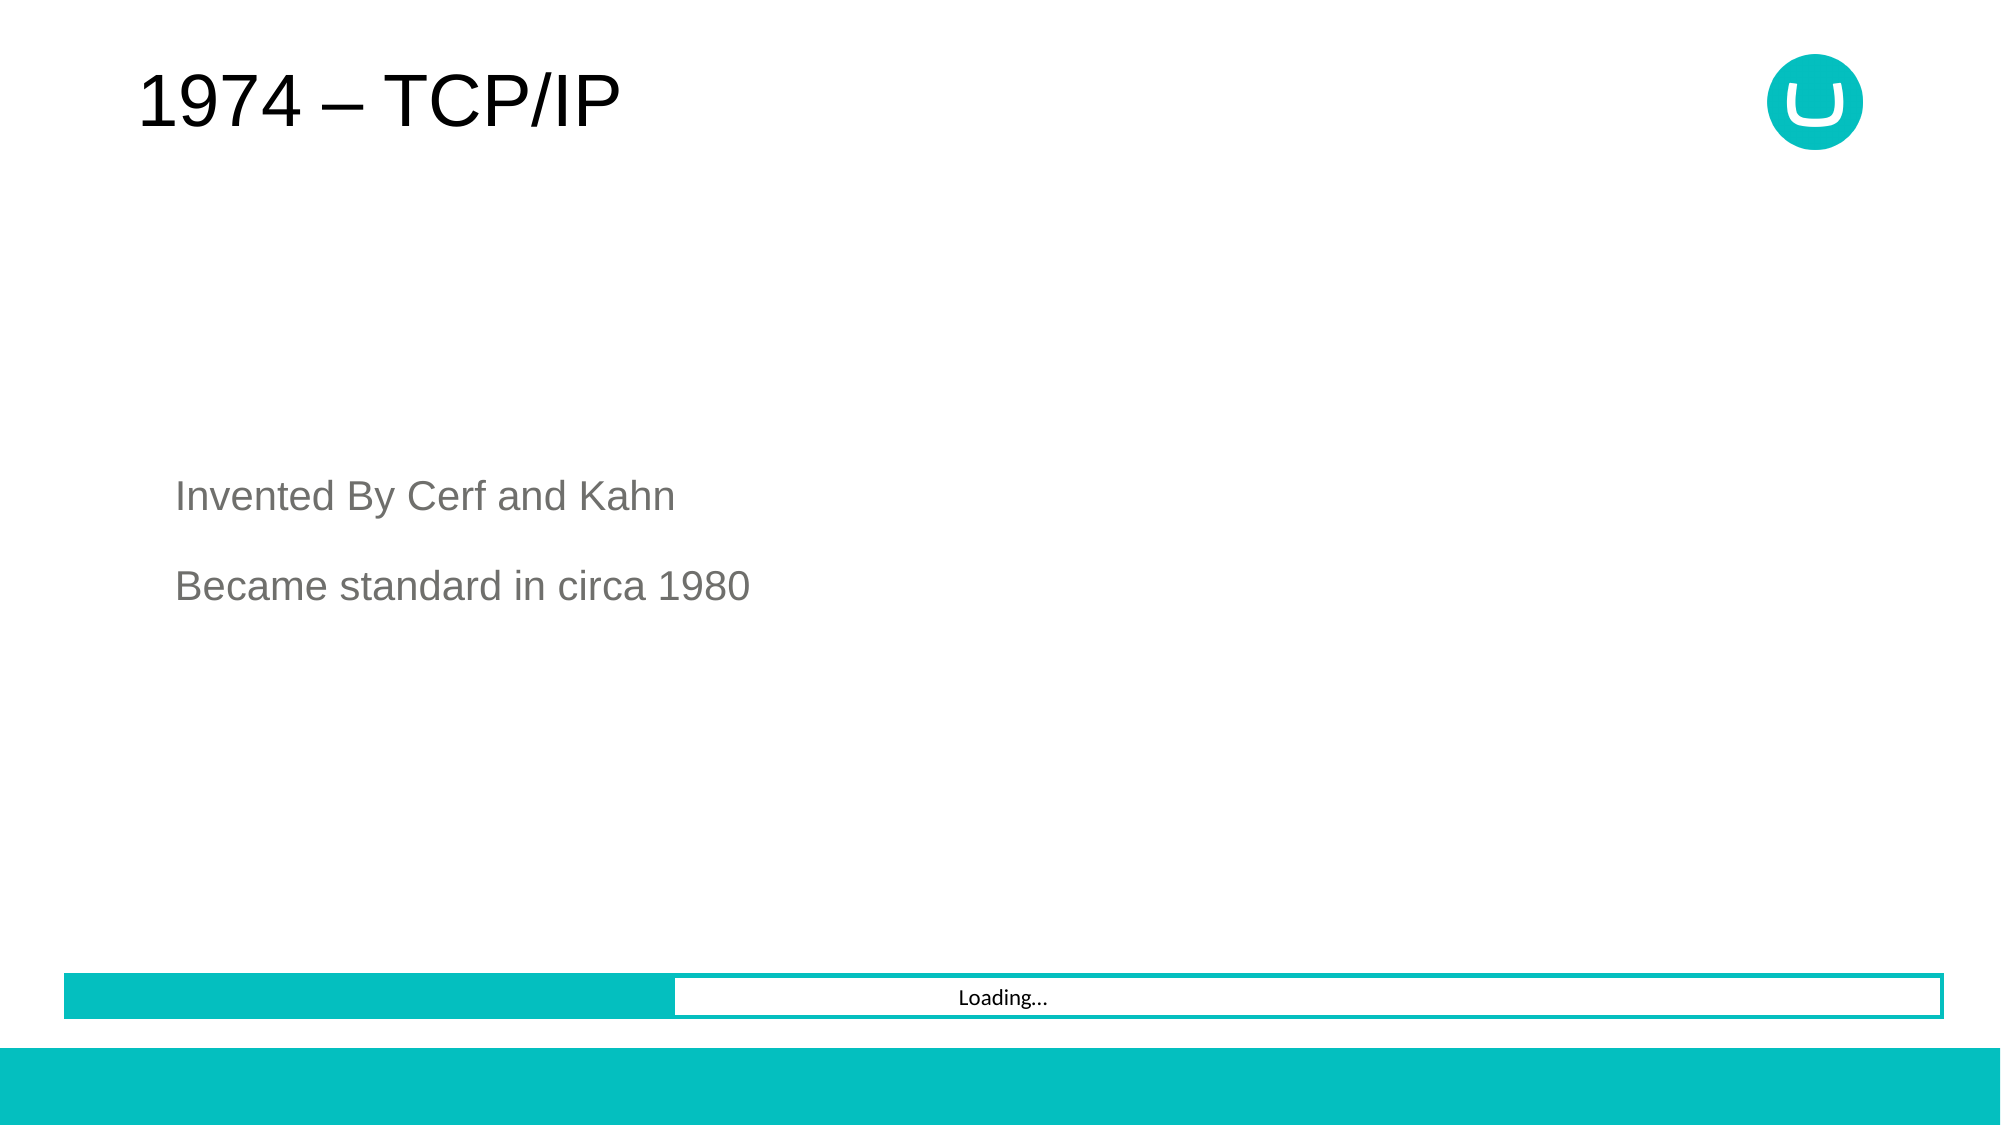

# 1974 – TCP/IP
Invented By Cerf and Kahn

Became standard in circa 1980

Loading…